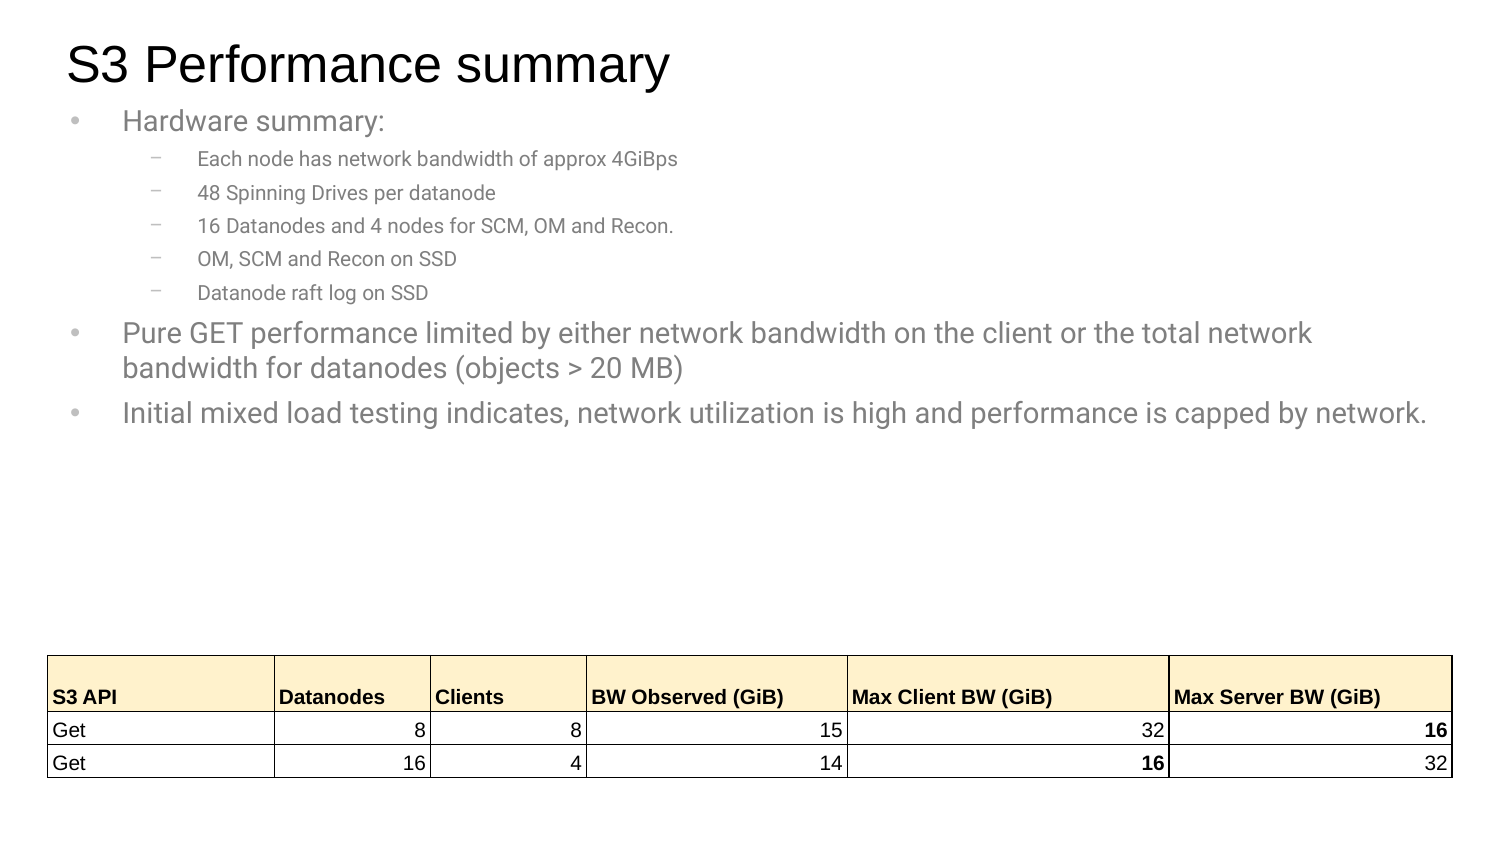

# S3 Performance summary
Hardware summary:
Each node has network bandwidth of approx 4GiBps
48 Spinning Drives per datanode
16 Datanodes and 4 nodes for SCM, OM and Recon.
OM, SCM and Recon on SSD
Datanode raft log on SSD
Pure GET performance limited by either network bandwidth on the client or the total network bandwidth for datanodes (objects > 20 MB)
Initial mixed load testing indicates, network utilization is high and performance is capped by network.
| S3 API | Datanodes | Clients | BW Observed (GiB) | Max Client BW (GiB) | Max Server BW (GiB) |
| --- | --- | --- | --- | --- | --- |
| Get | 8 | 8 | 15 | 32 | 16 |
| Get | 16 | 4 | 14 | 16 | 32 |